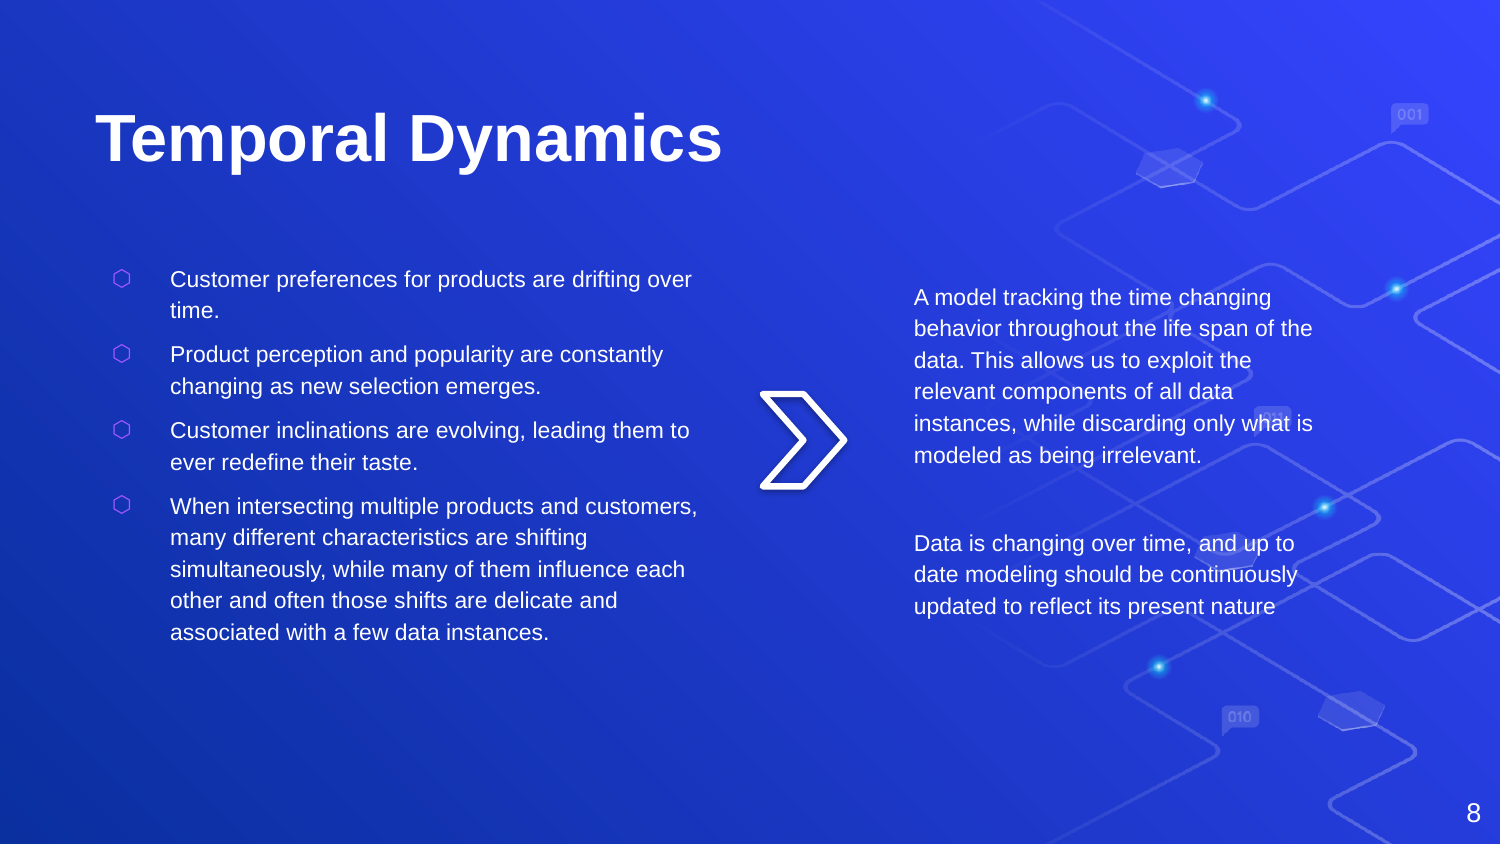

# Temporal Dynamics
Customer preferences for products are drifting over time.
Product perception and popularity are constantly changing as new selection emerges.
Customer inclinations are evolving, leading them to ever redefine their taste.
When intersecting multiple products and customers, many different characteristics are shifting simultaneously, while many of them influence each other and often those shifts are delicate and associated with a few data instances.

A model tracking the time changing behavior throughout the life span of the data. This allows us to exploit the relevant components of all data instances, while discarding only what is modeled as being irrelevant.

Data is changing over time, and up to date modeling should be continuously updated to reflect its present nature

8